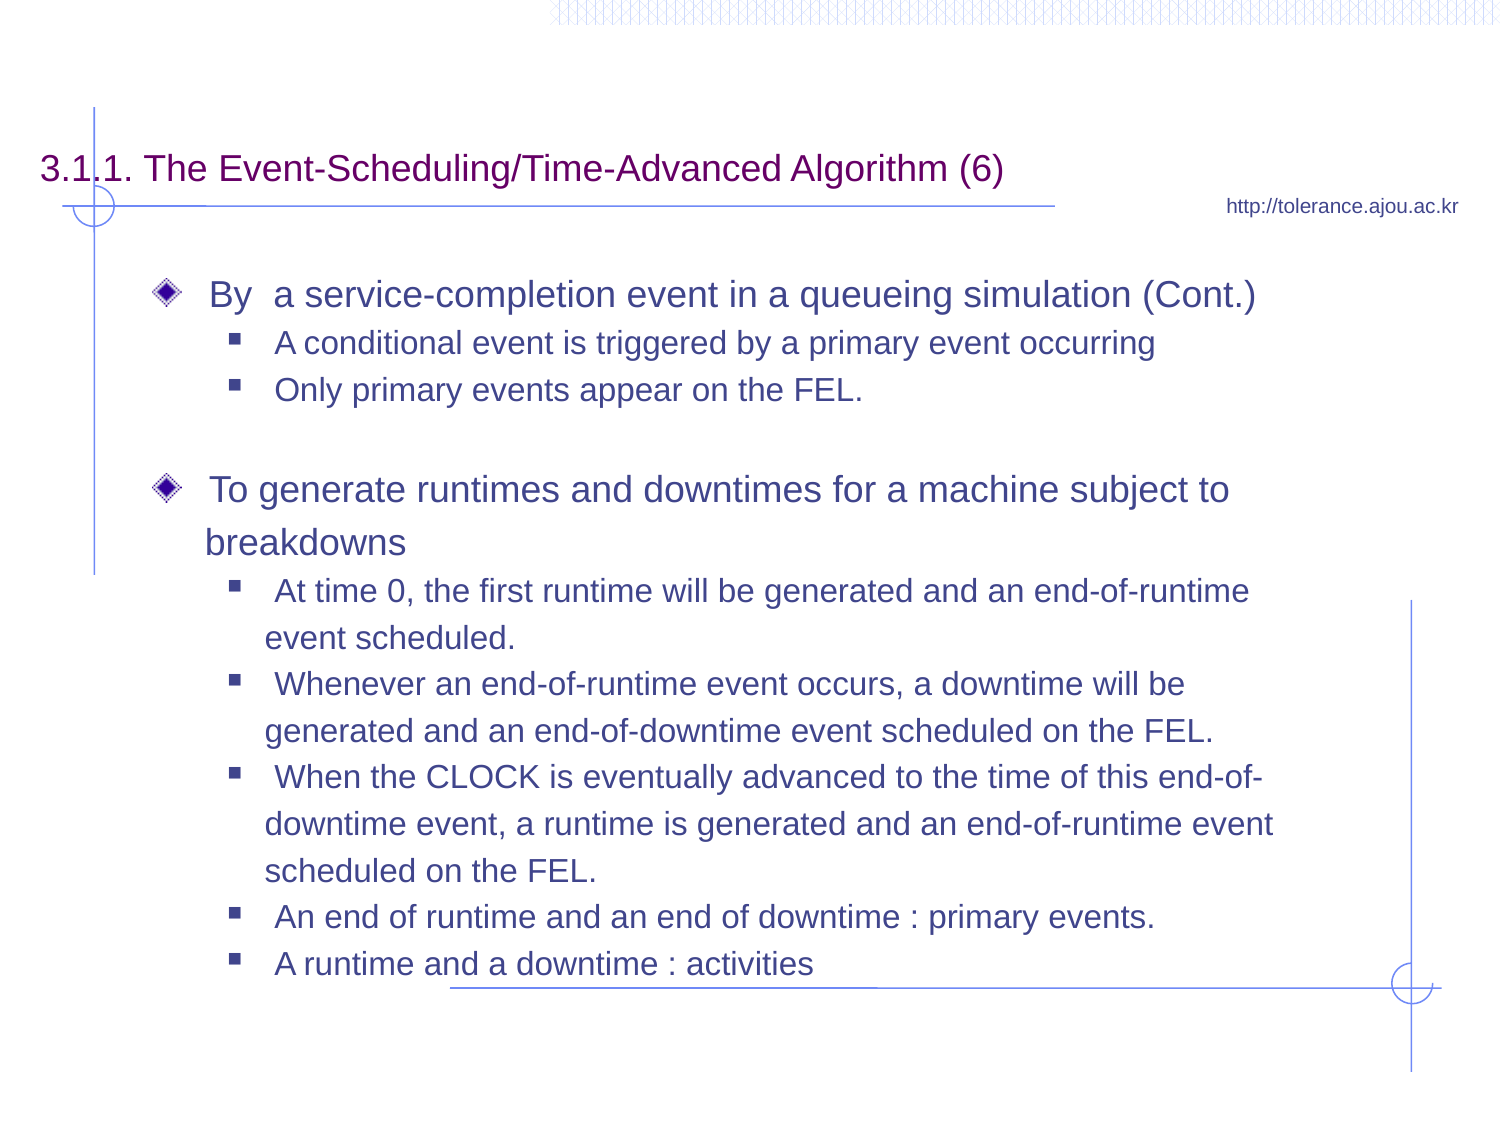

# 3.1.1. The Event-Scheduling/Time-Advanced Algorithm (6)
By  a service-completion event in a queueing simulation (Cont.)
A conditional event is triggered by a primary event occurring
Only primary events appear on the FEL.

To generate runtimes and downtimes for a machine subject to
     breakdowns
At time 0, the first runtime will be generated and an end-of-runtime
    event scheduled.
Whenever an end-of-runtime event occurs, a downtime will be
    generated and an end-of-downtime event scheduled on the FEL.
When the CLOCK is eventually advanced to the time of this end-of-
    downtime event, a runtime is generated and an end-of-runtime event
    scheduled on the FEL.
An end of runtime and an end of downtime : primary events.
A runtime and a downtime : activities